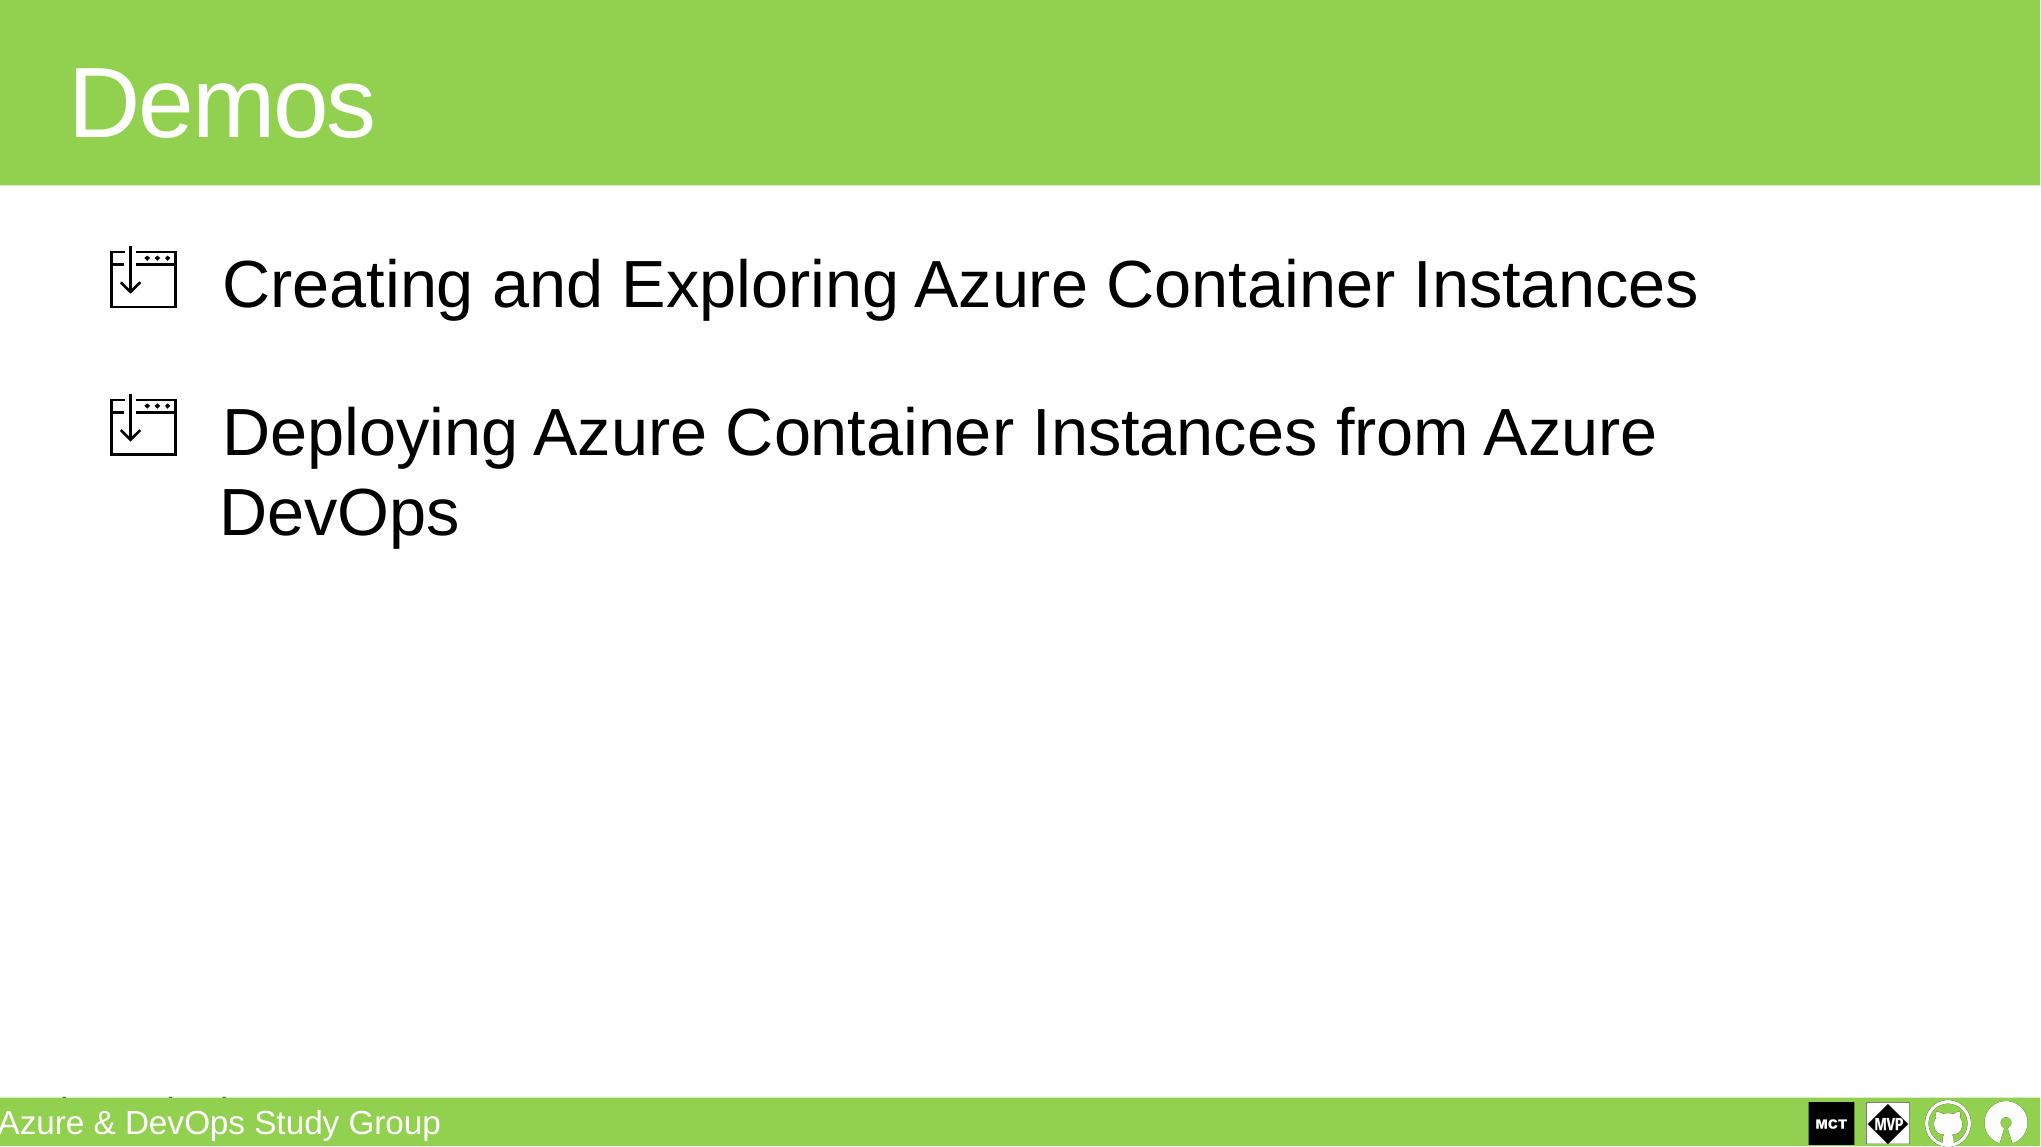

Demos
Creating and Exploring Azure Container Instances

Deploying Azure Container Instances from Azure DevOps